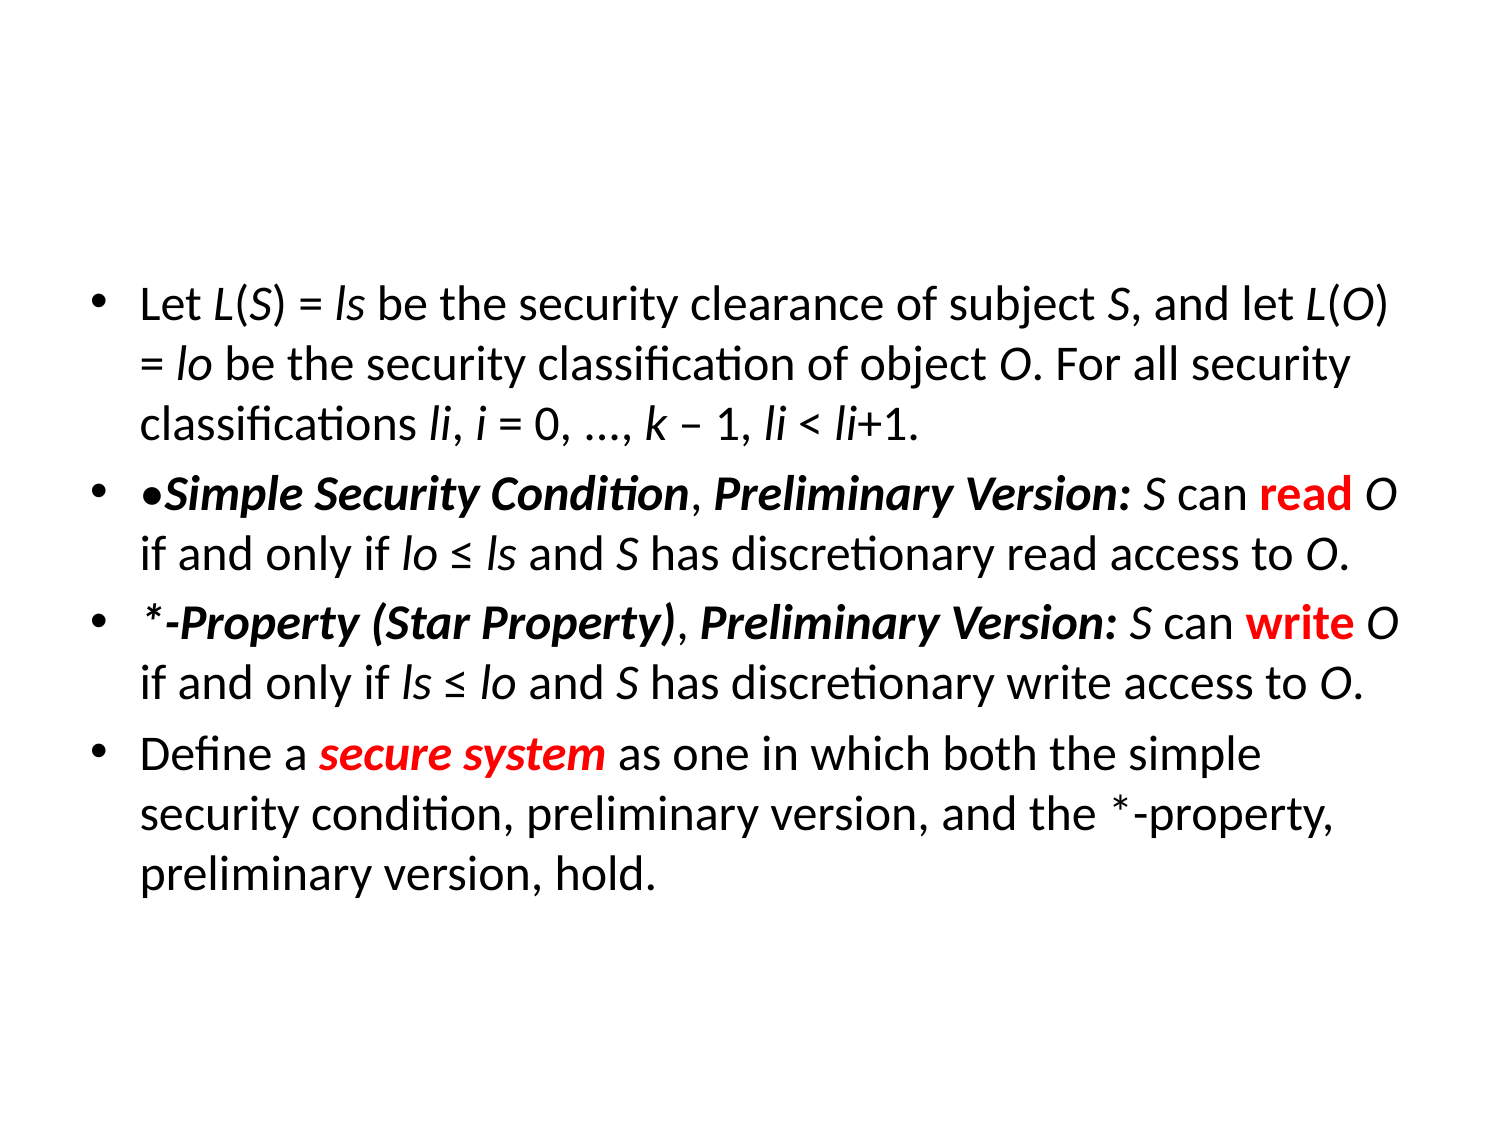

#
Let L(S) = ls be the security clearance of subject S, and let L(O) = lo be the security classification of object O. For all security classifications li, i = 0, ..., k – 1, li < li+1.
•Simple Security Condition, Preliminary Version: S can read O if and only if lo ≤ ls and S has discretionary read access to O.
*-Property (Star Property), Preliminary Version: S can write O if and only if ls ≤ lo and S has discretionary write access to O.
Define a secure system as one in which both the simple security condition, preliminary version, and the *-property, preliminary version, hold.